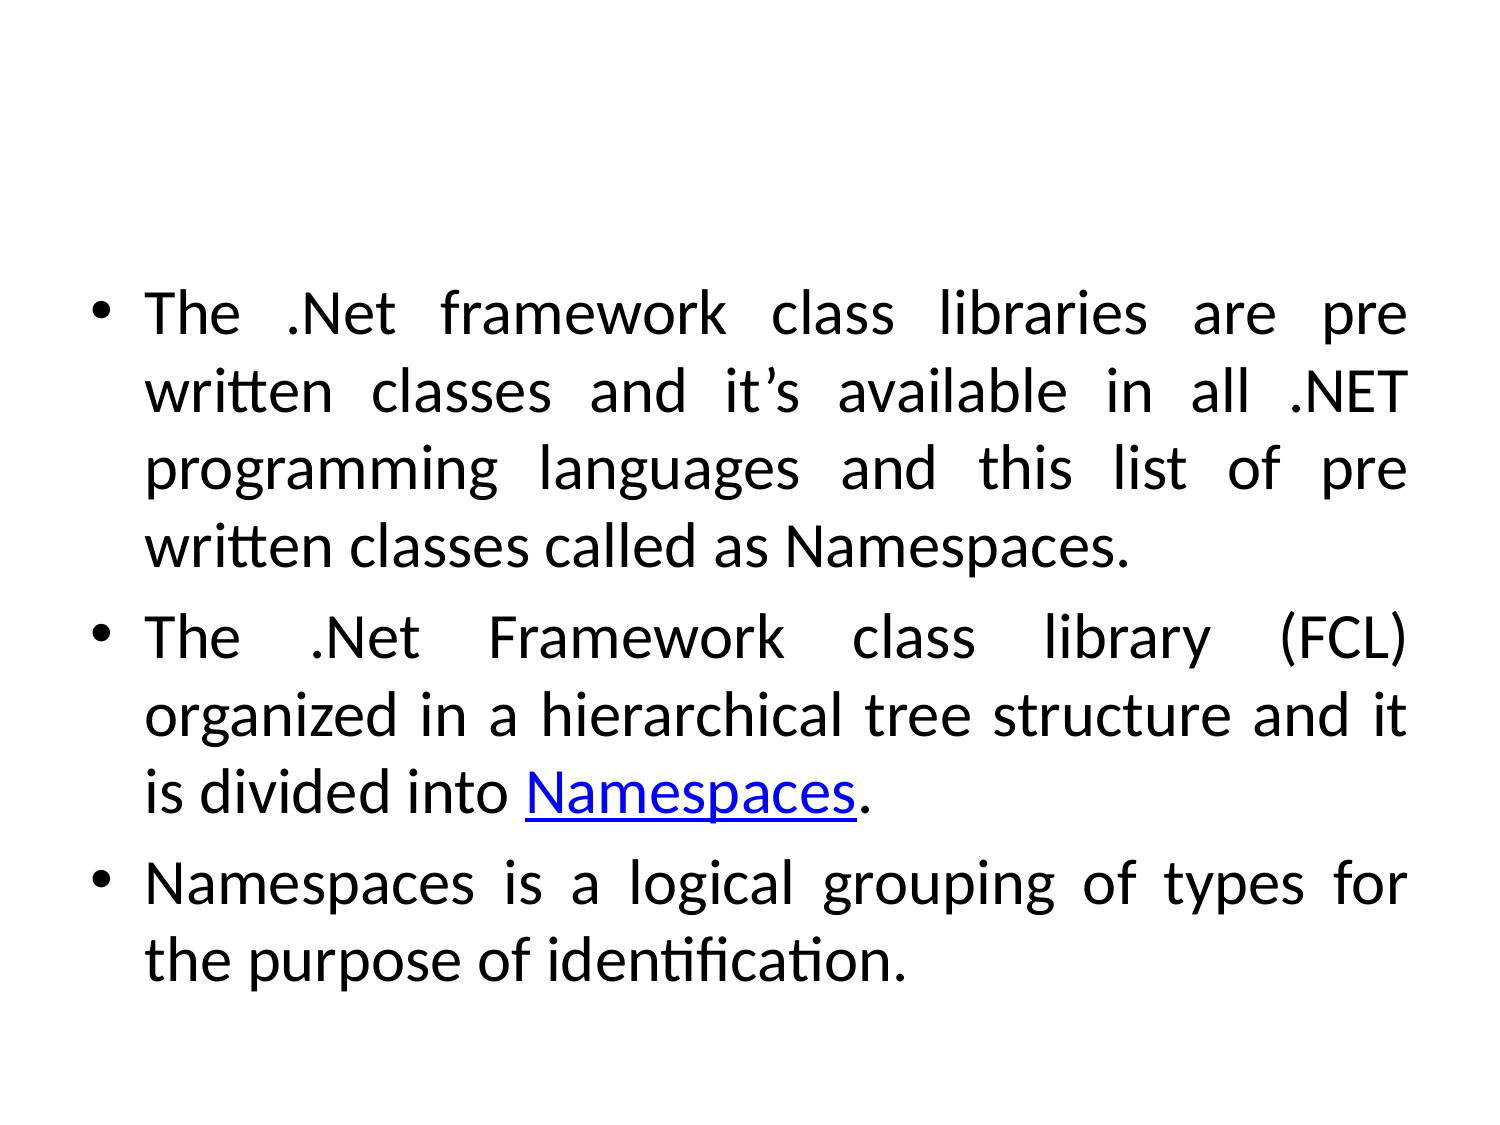

#
The .Net framework class libraries are pre written classes and it’s available in all .NET programming languages and this list of pre written classes called as Namespaces.
The .Net Framework class library (FCL) organized in a hierarchical tree structure and it is divided into Namespaces.
Namespaces is a logical grouping of types for the purpose of identification.